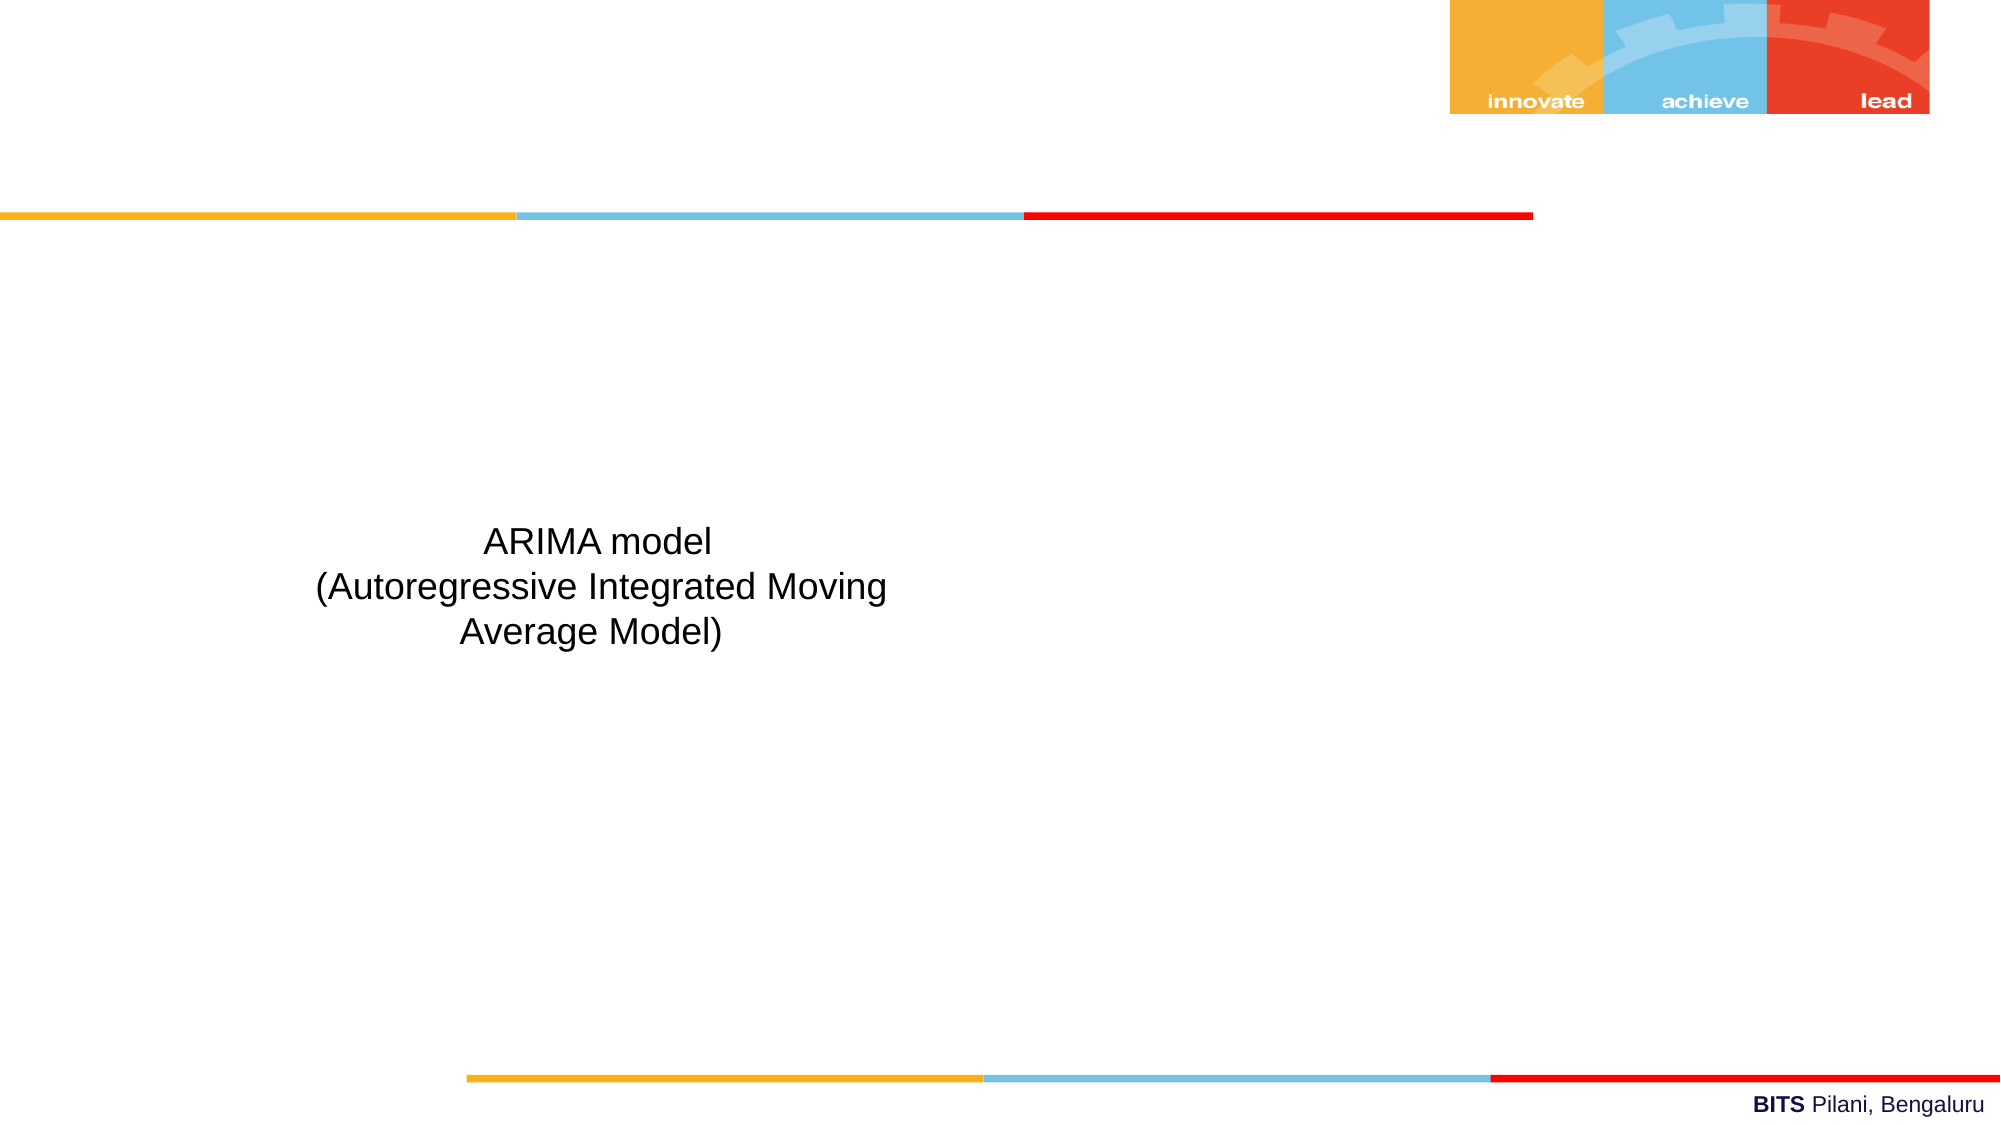

ARIMA model
(Autoregressive Integrated Moving
              Average Model)